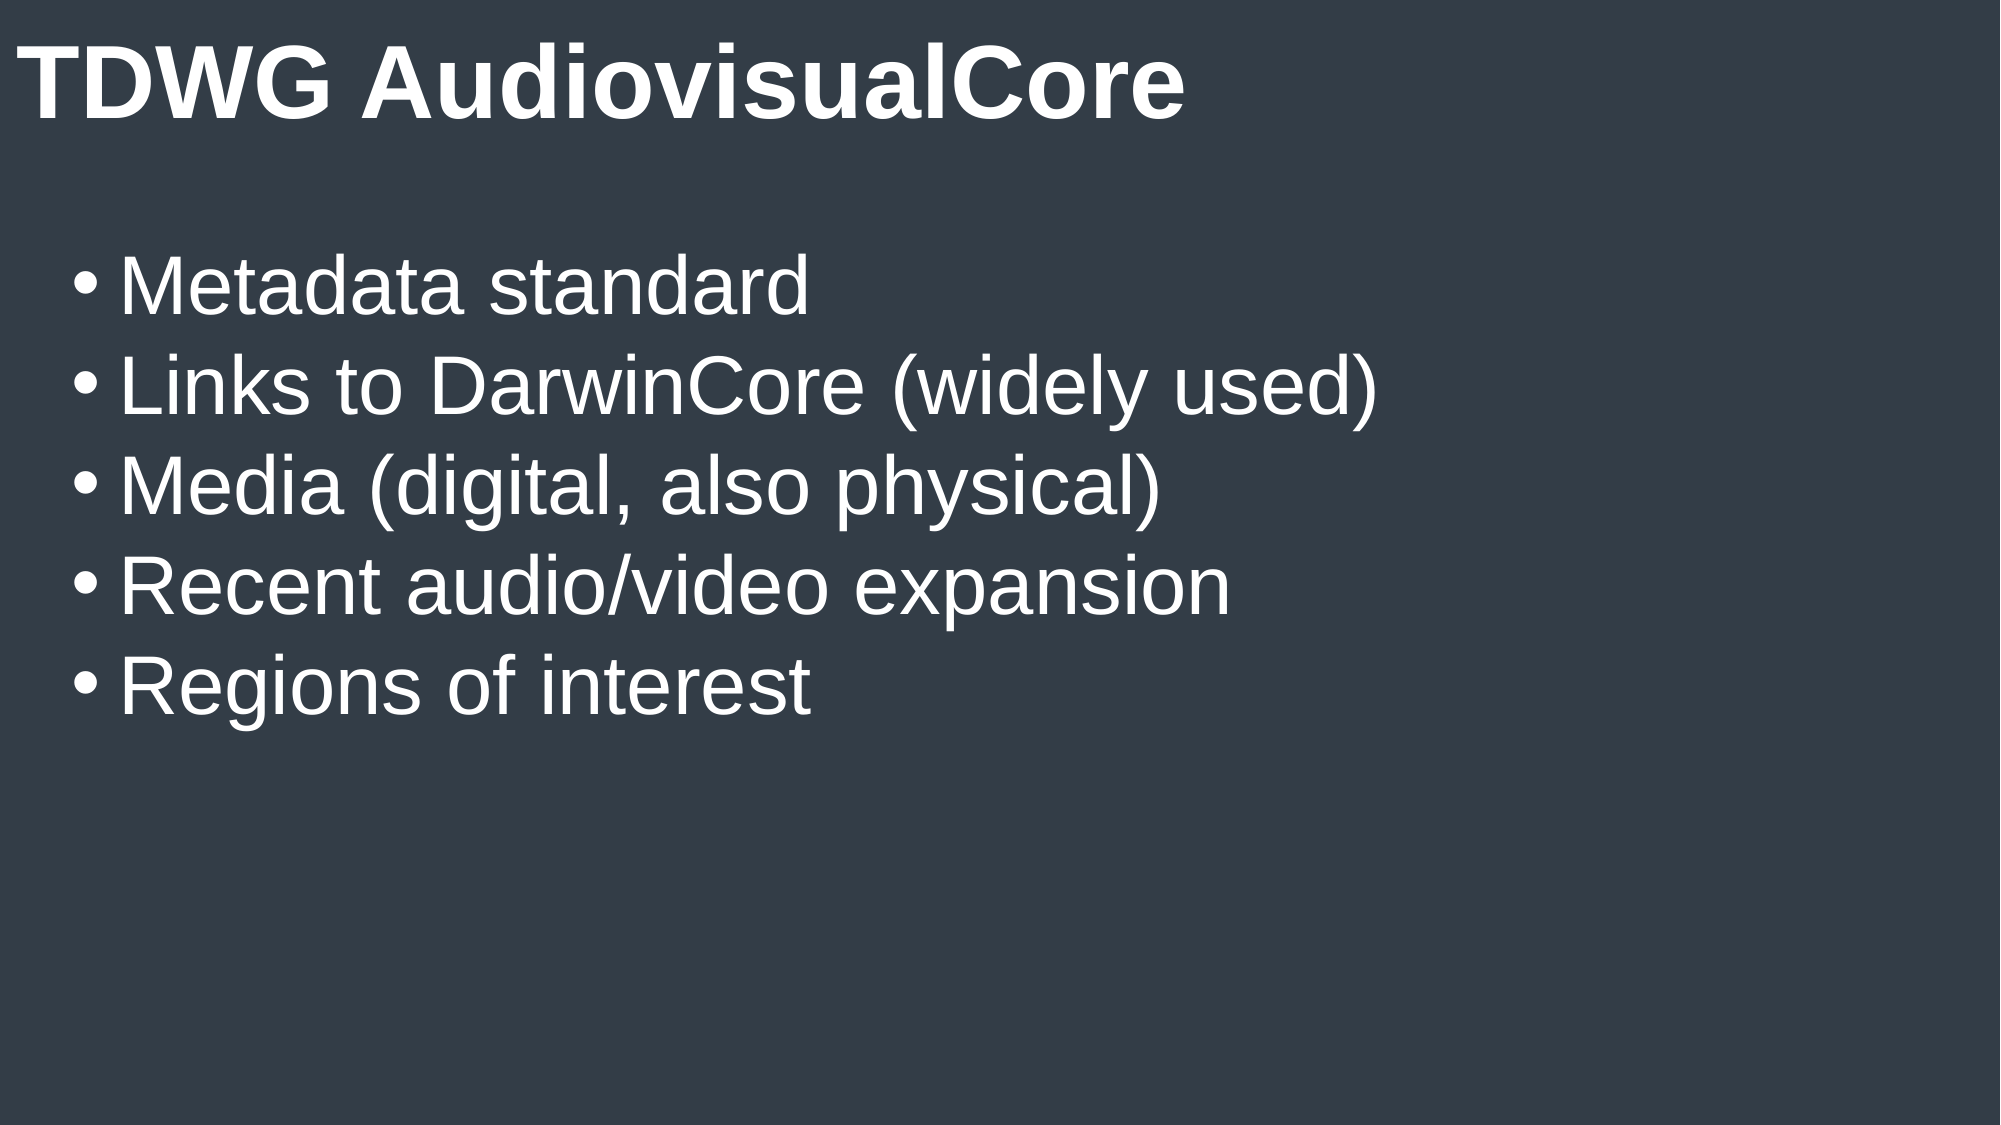

# TDWG AudiovisualCore
Metadata standard
Links to DarwinCore (widely used)
Media (digital, also physical)
Recent audio/video expansion
Regions of interest